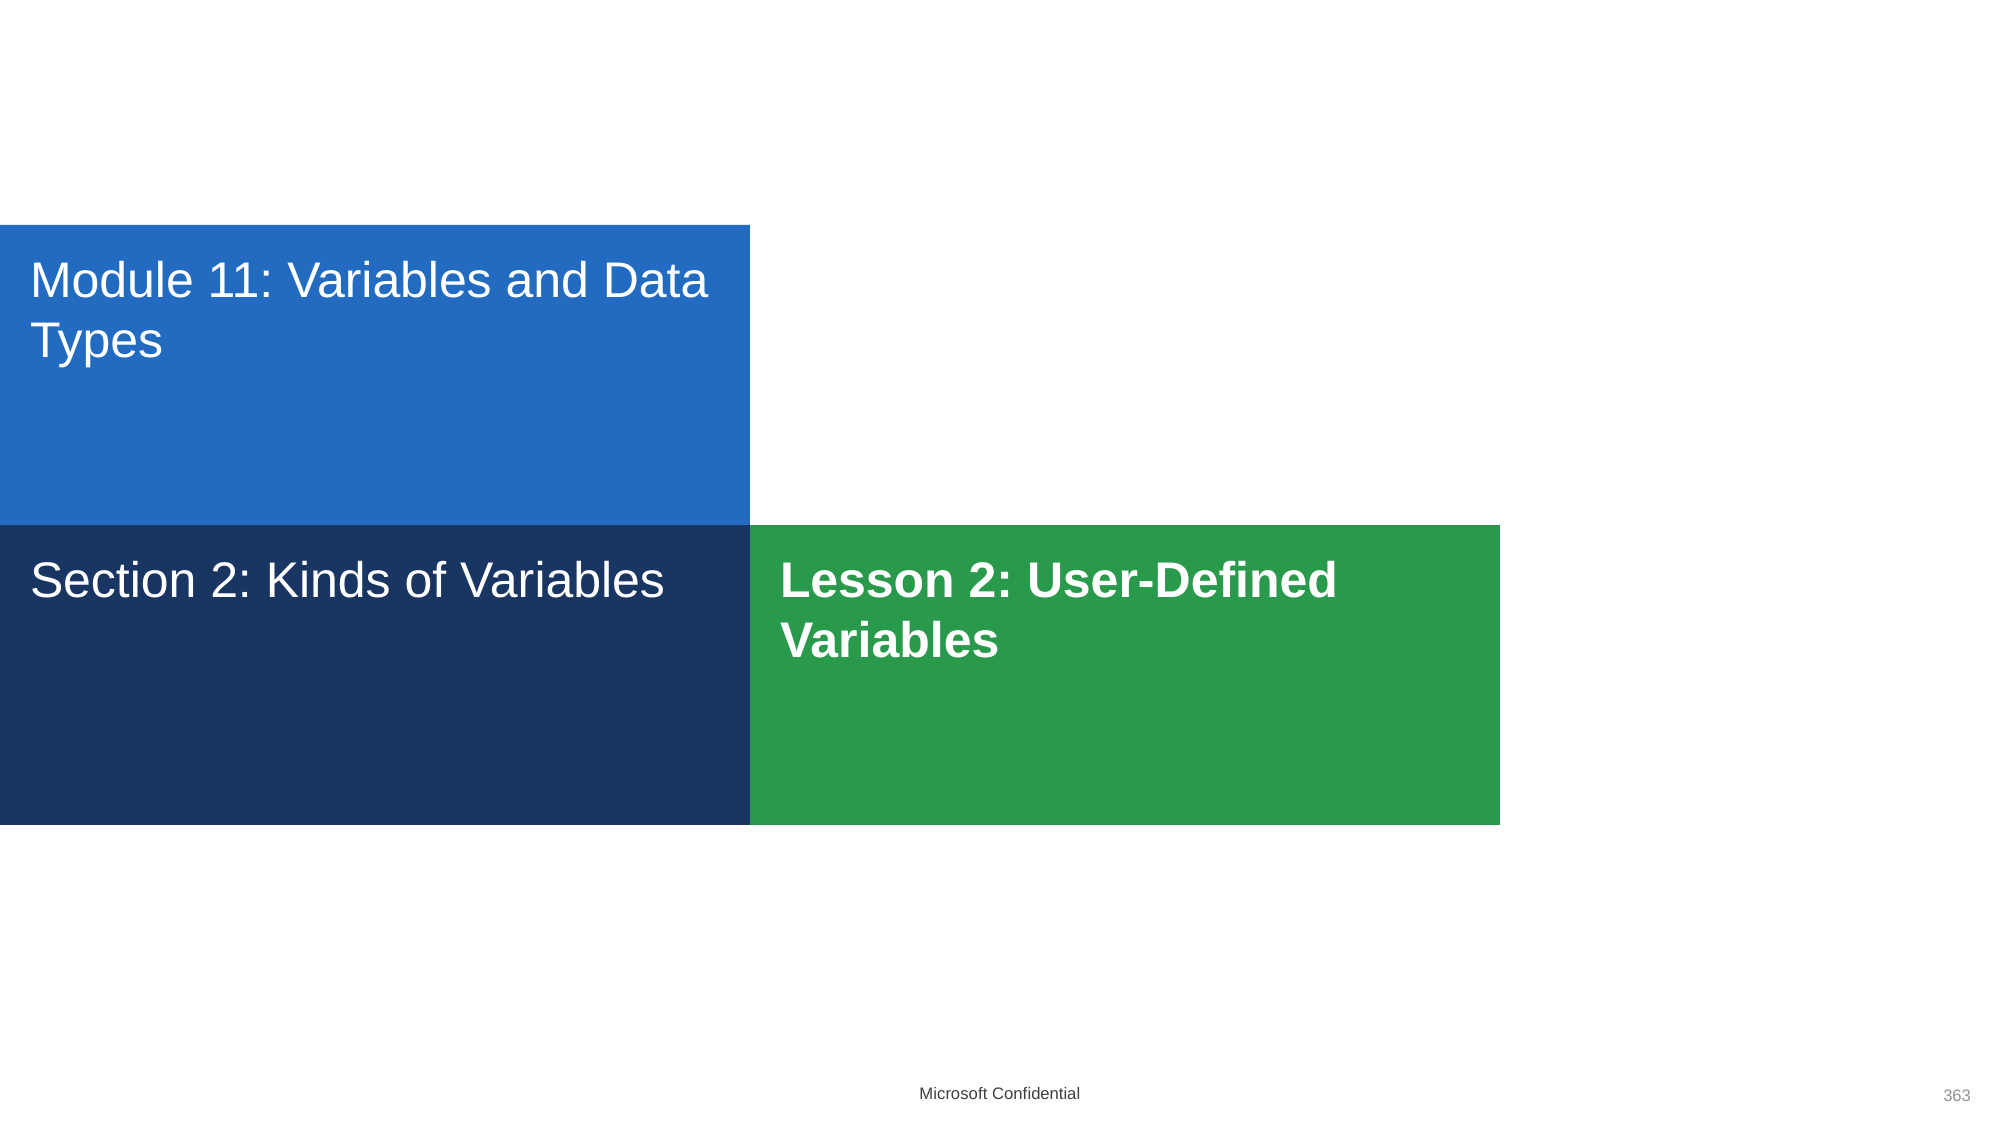

# Module 11: Variables and Data Types
Section 2: Kinds of Variables
Lesson 2: User-Defined Variables
363